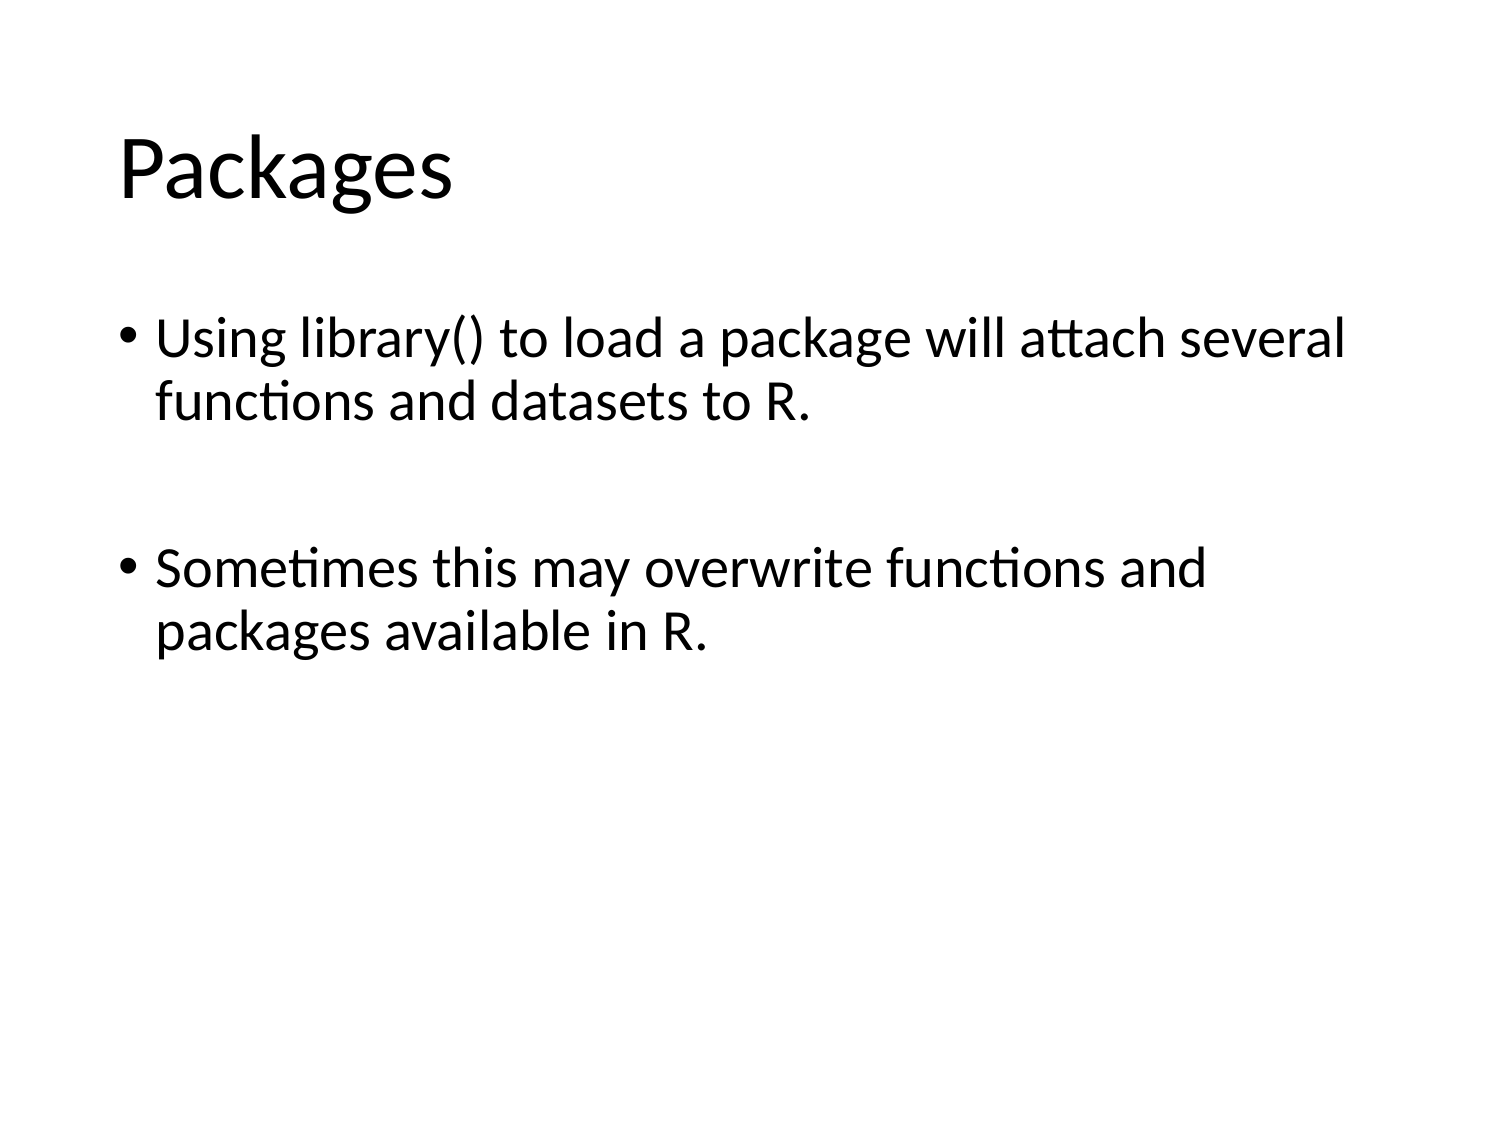

# Packages
Using library() to load a package will attach several functions and datasets to R.

Sometimes this may overwrite functions and packages available in R.